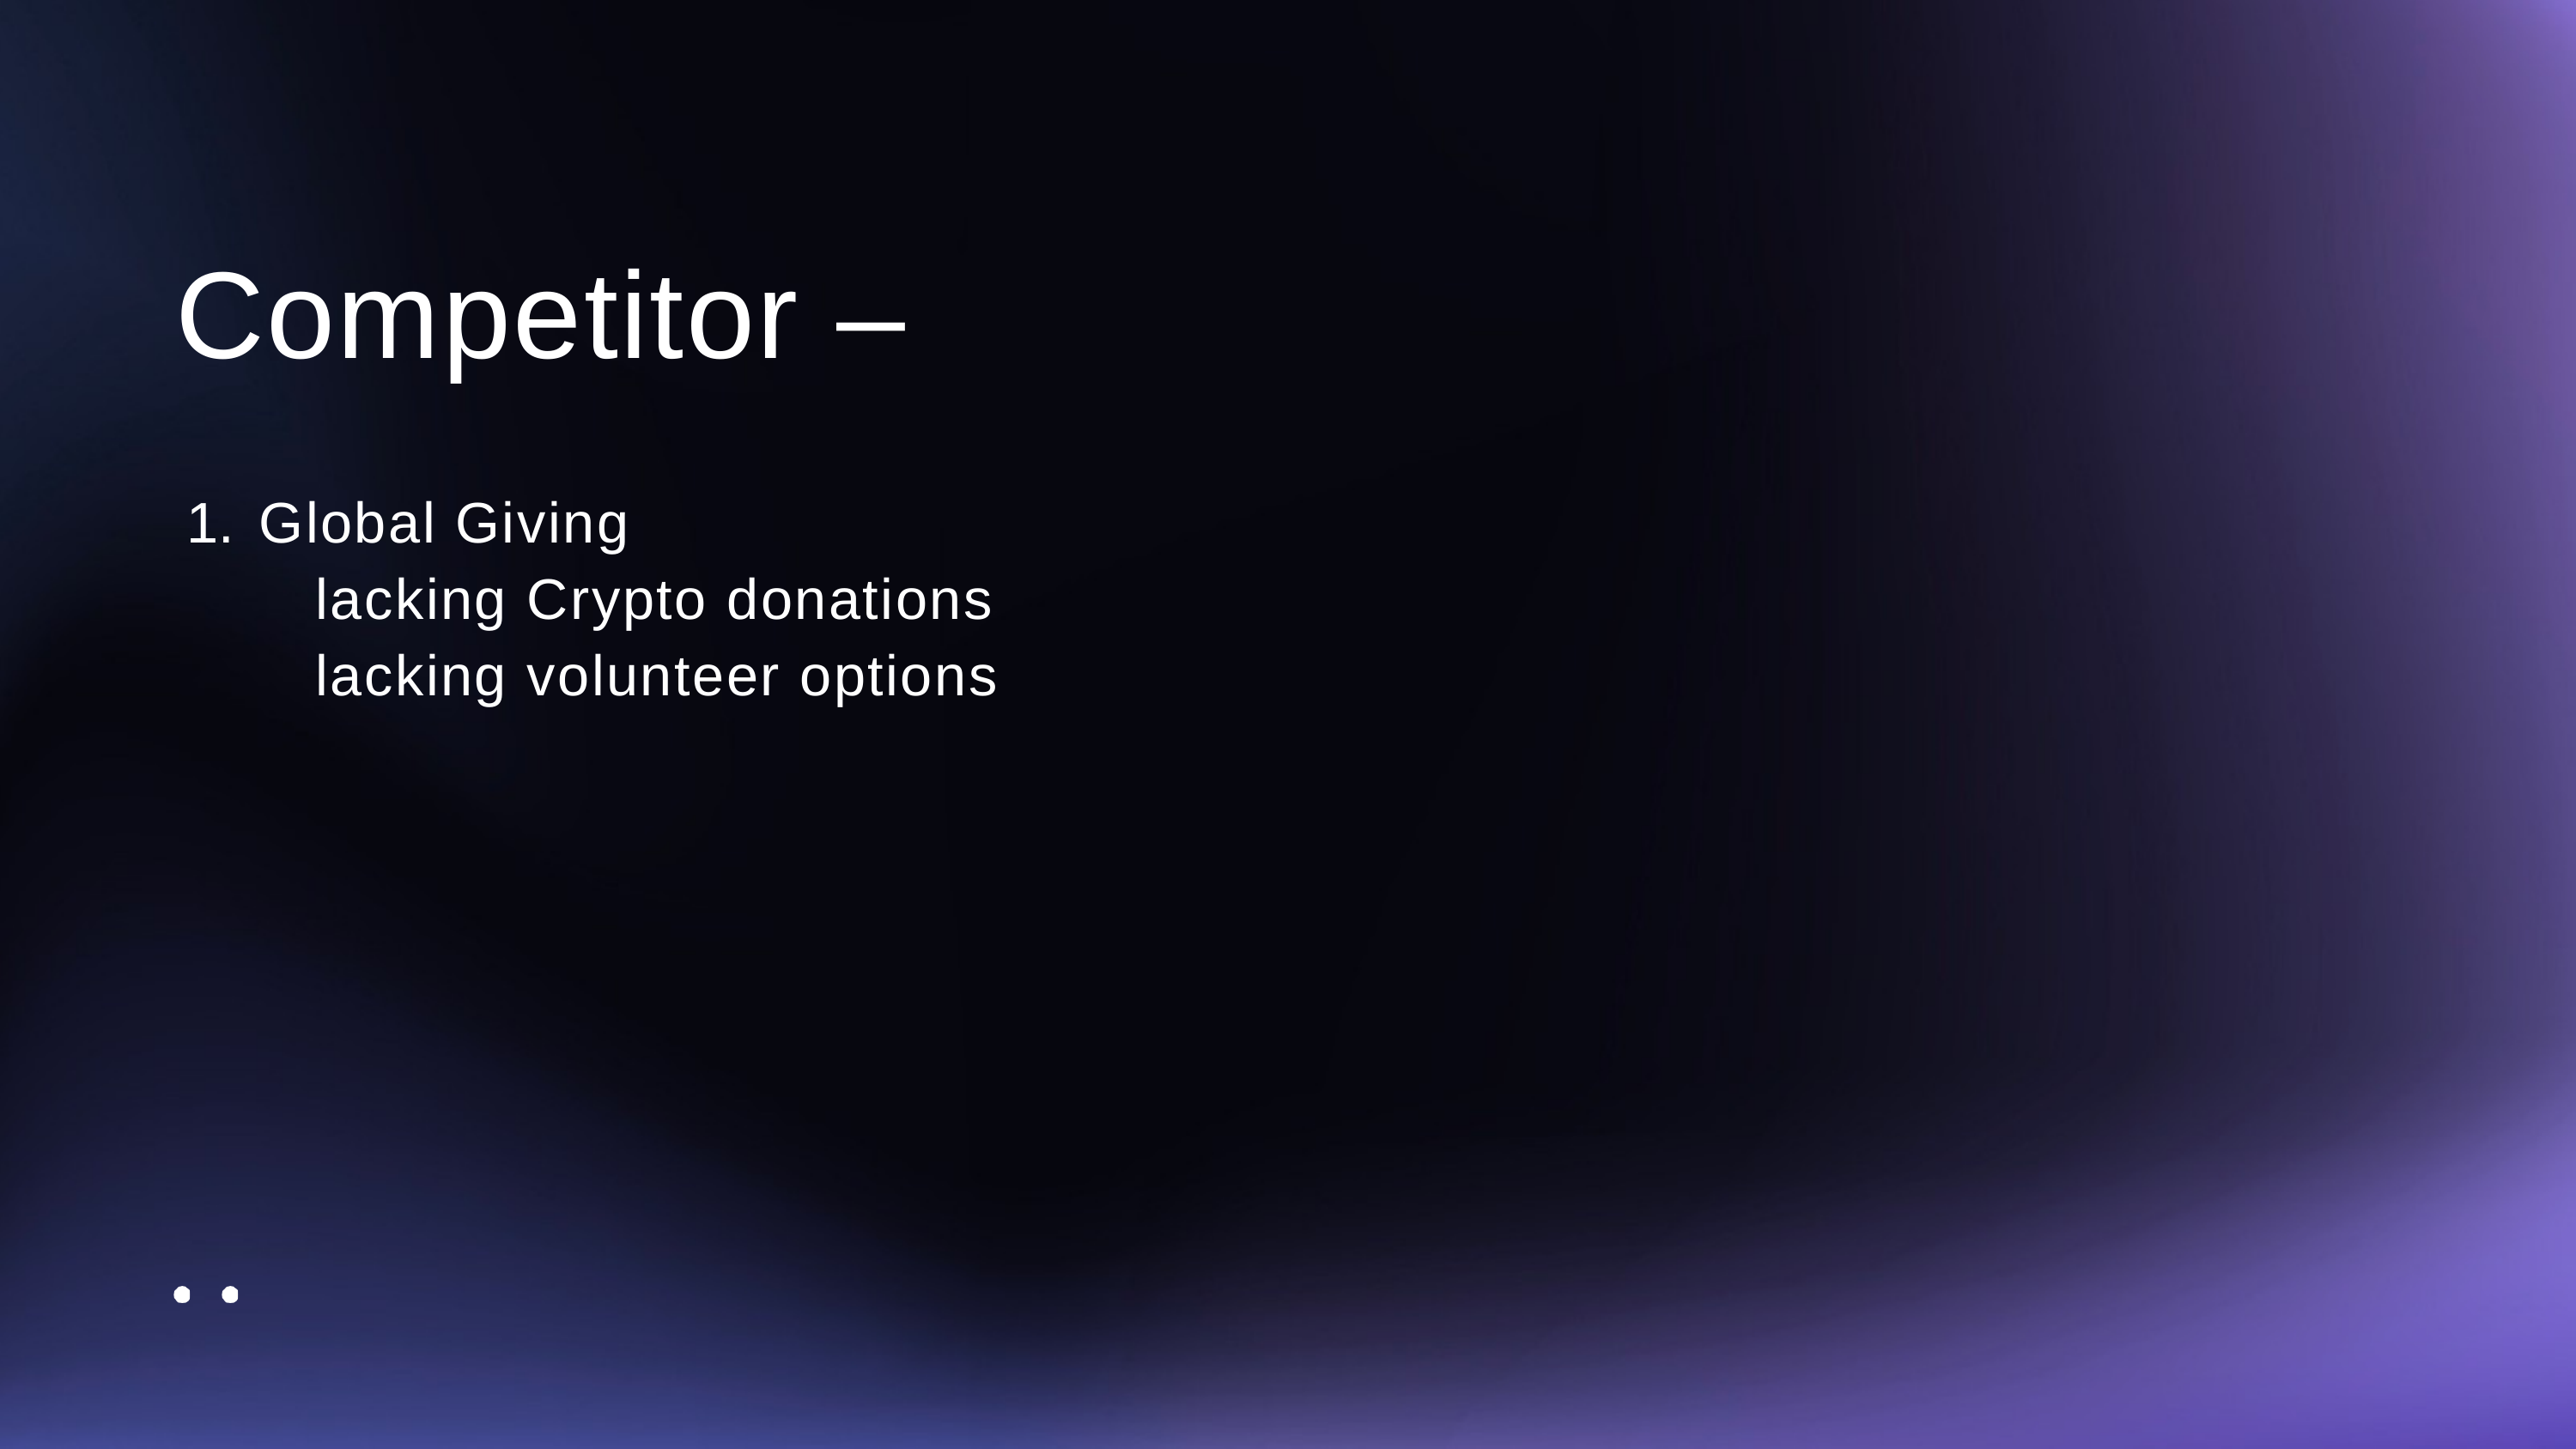

Competitor –
Global Giving
	lacking Crypto donations
	lacking volunteer options